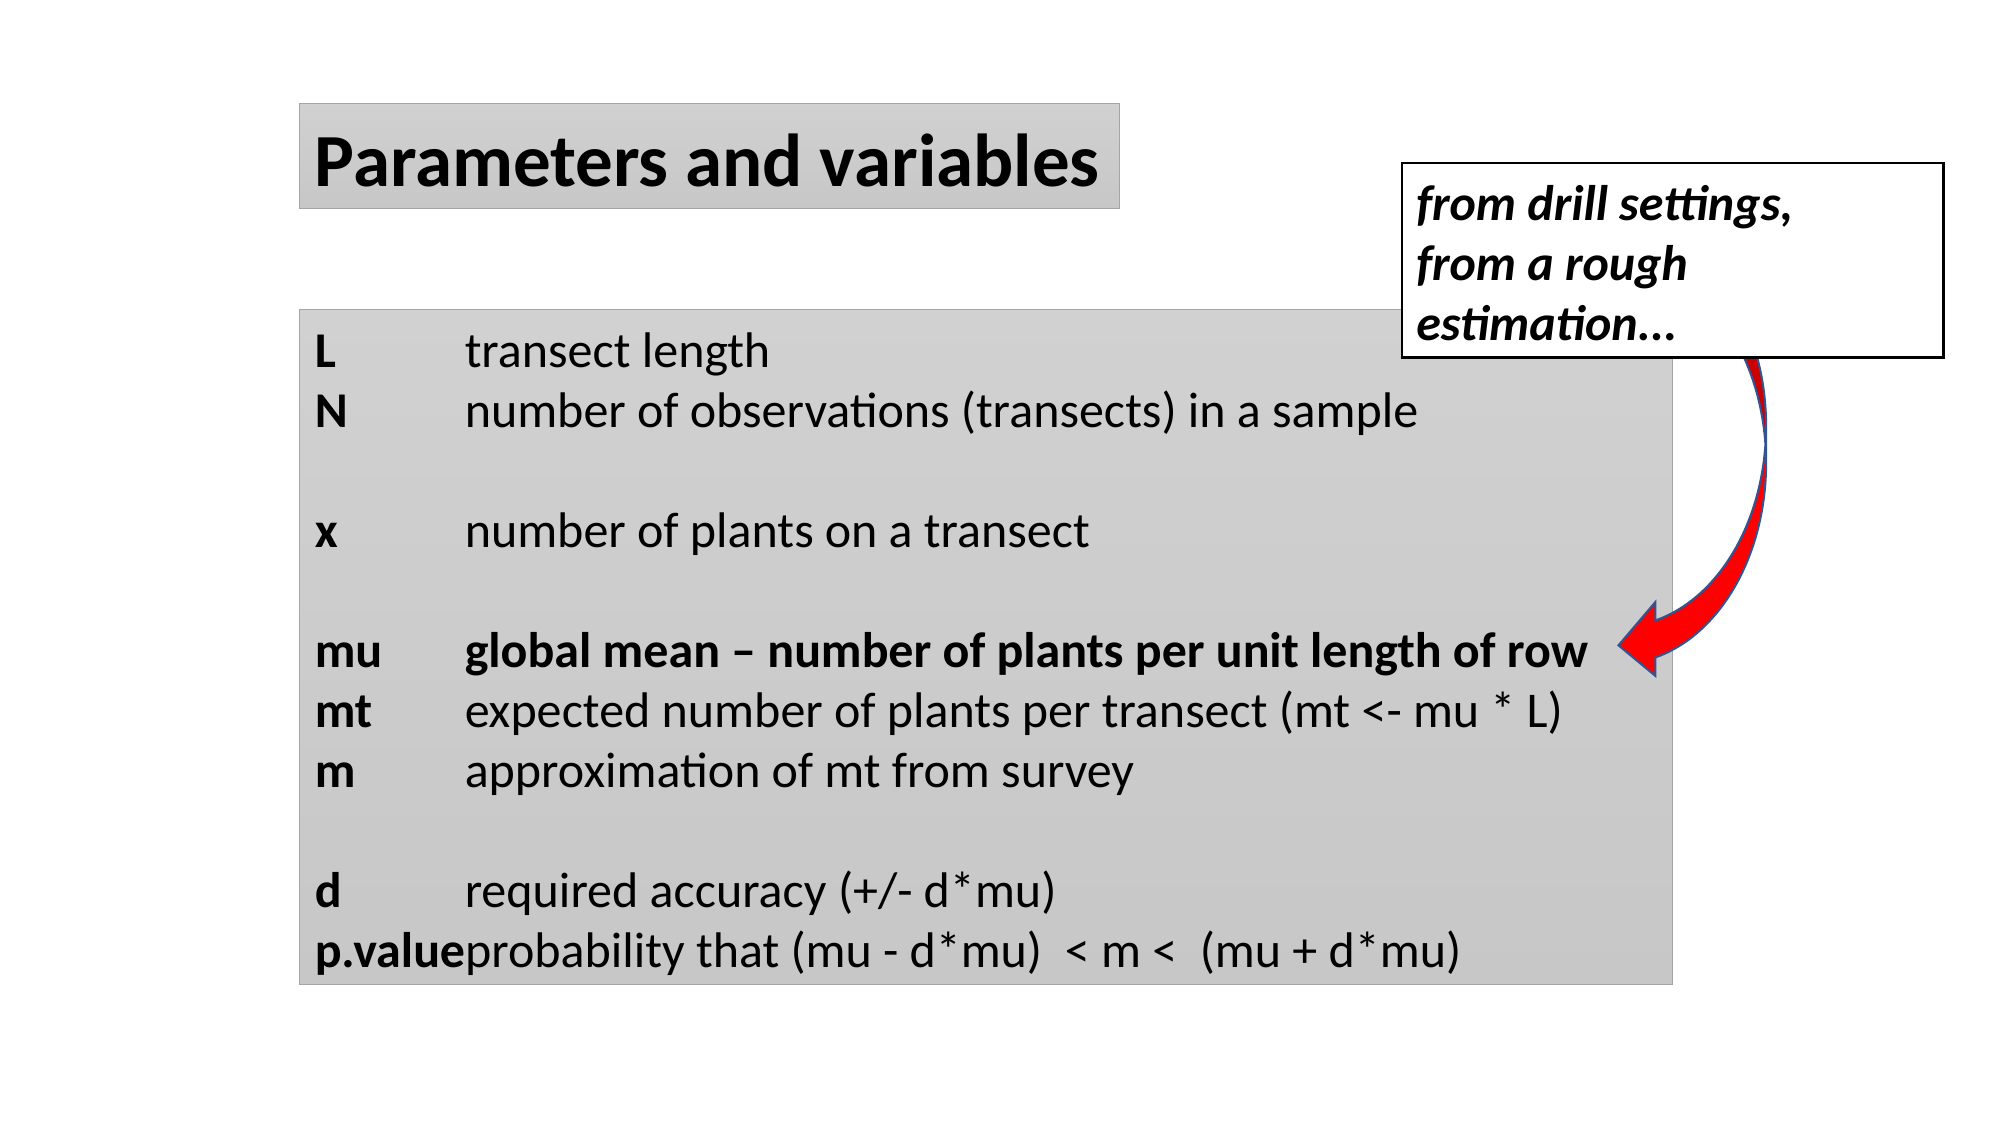

Parameters and variables
from drill settings,
from a rough estimation...

L	transect length
N	number of observations (transects) in a sample

x	number of plants on a transect

mu	global mean – number of plants per unit length of row
mt	expected number of plants per transect (mt <- mu * L)
m	approximation of mt from survey

d	required accuracy (+/- d*mu)
p.valueprobability that (mu - d*mu)  < m <  (mu + d*mu)